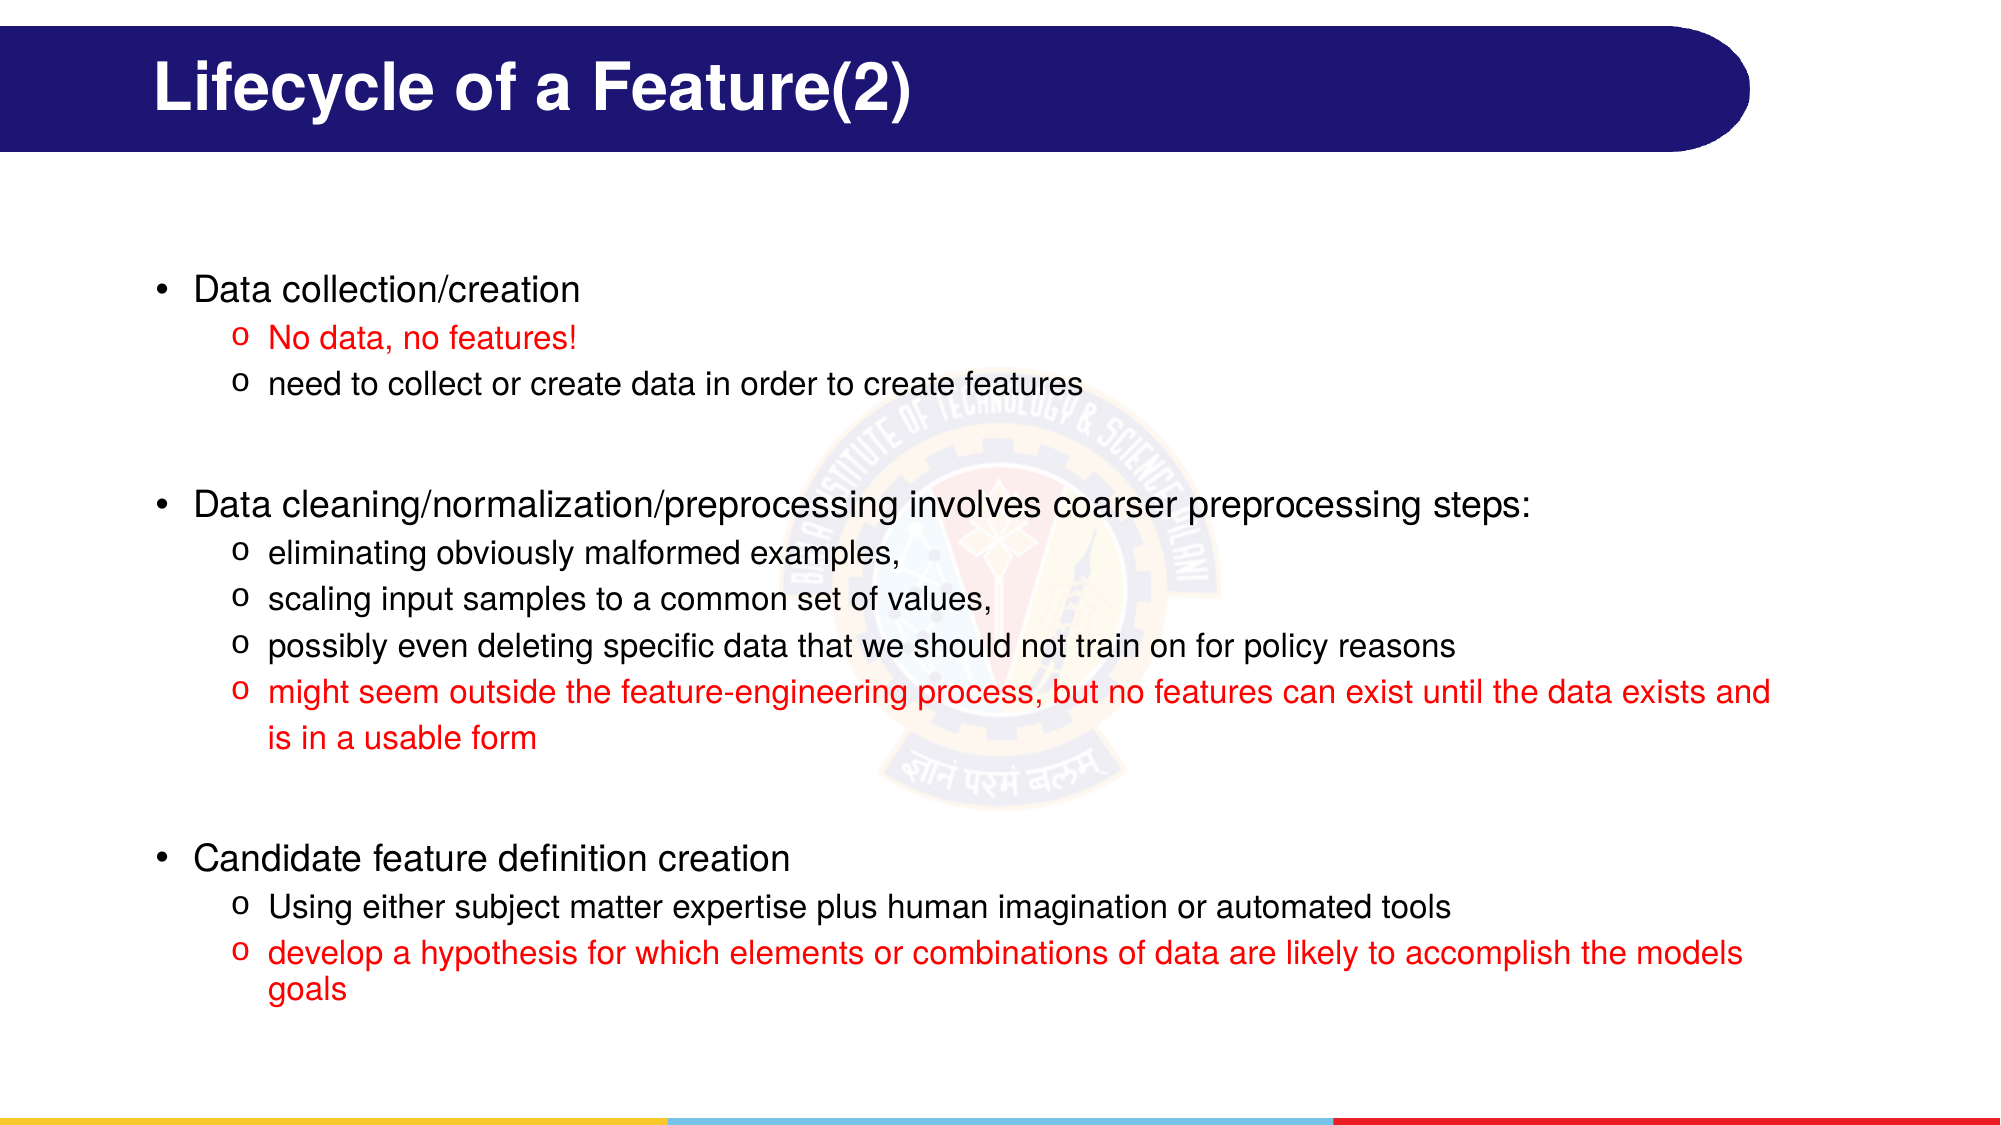

# Lifecycle of a Feature(2)

Data collection/creation
No data, no features!
need to collect or create data in order to create features

Data cleaning/normalization/preprocessing involves coarser preprocessing steps:
eliminating obviously malformed examples,
scaling input samples to a common set of values,
possibly even deleting specific data that we should not train on for policy reasons
might seem outside the feature-engineering process, but no features can exist until the data exists and
    is in a usable form

Candidate feature definition creation
Using either subject matter expertise plus human imagination or automated tools
develop a hypothesis for which elements or combinations of data are likely to accomplish the models goals